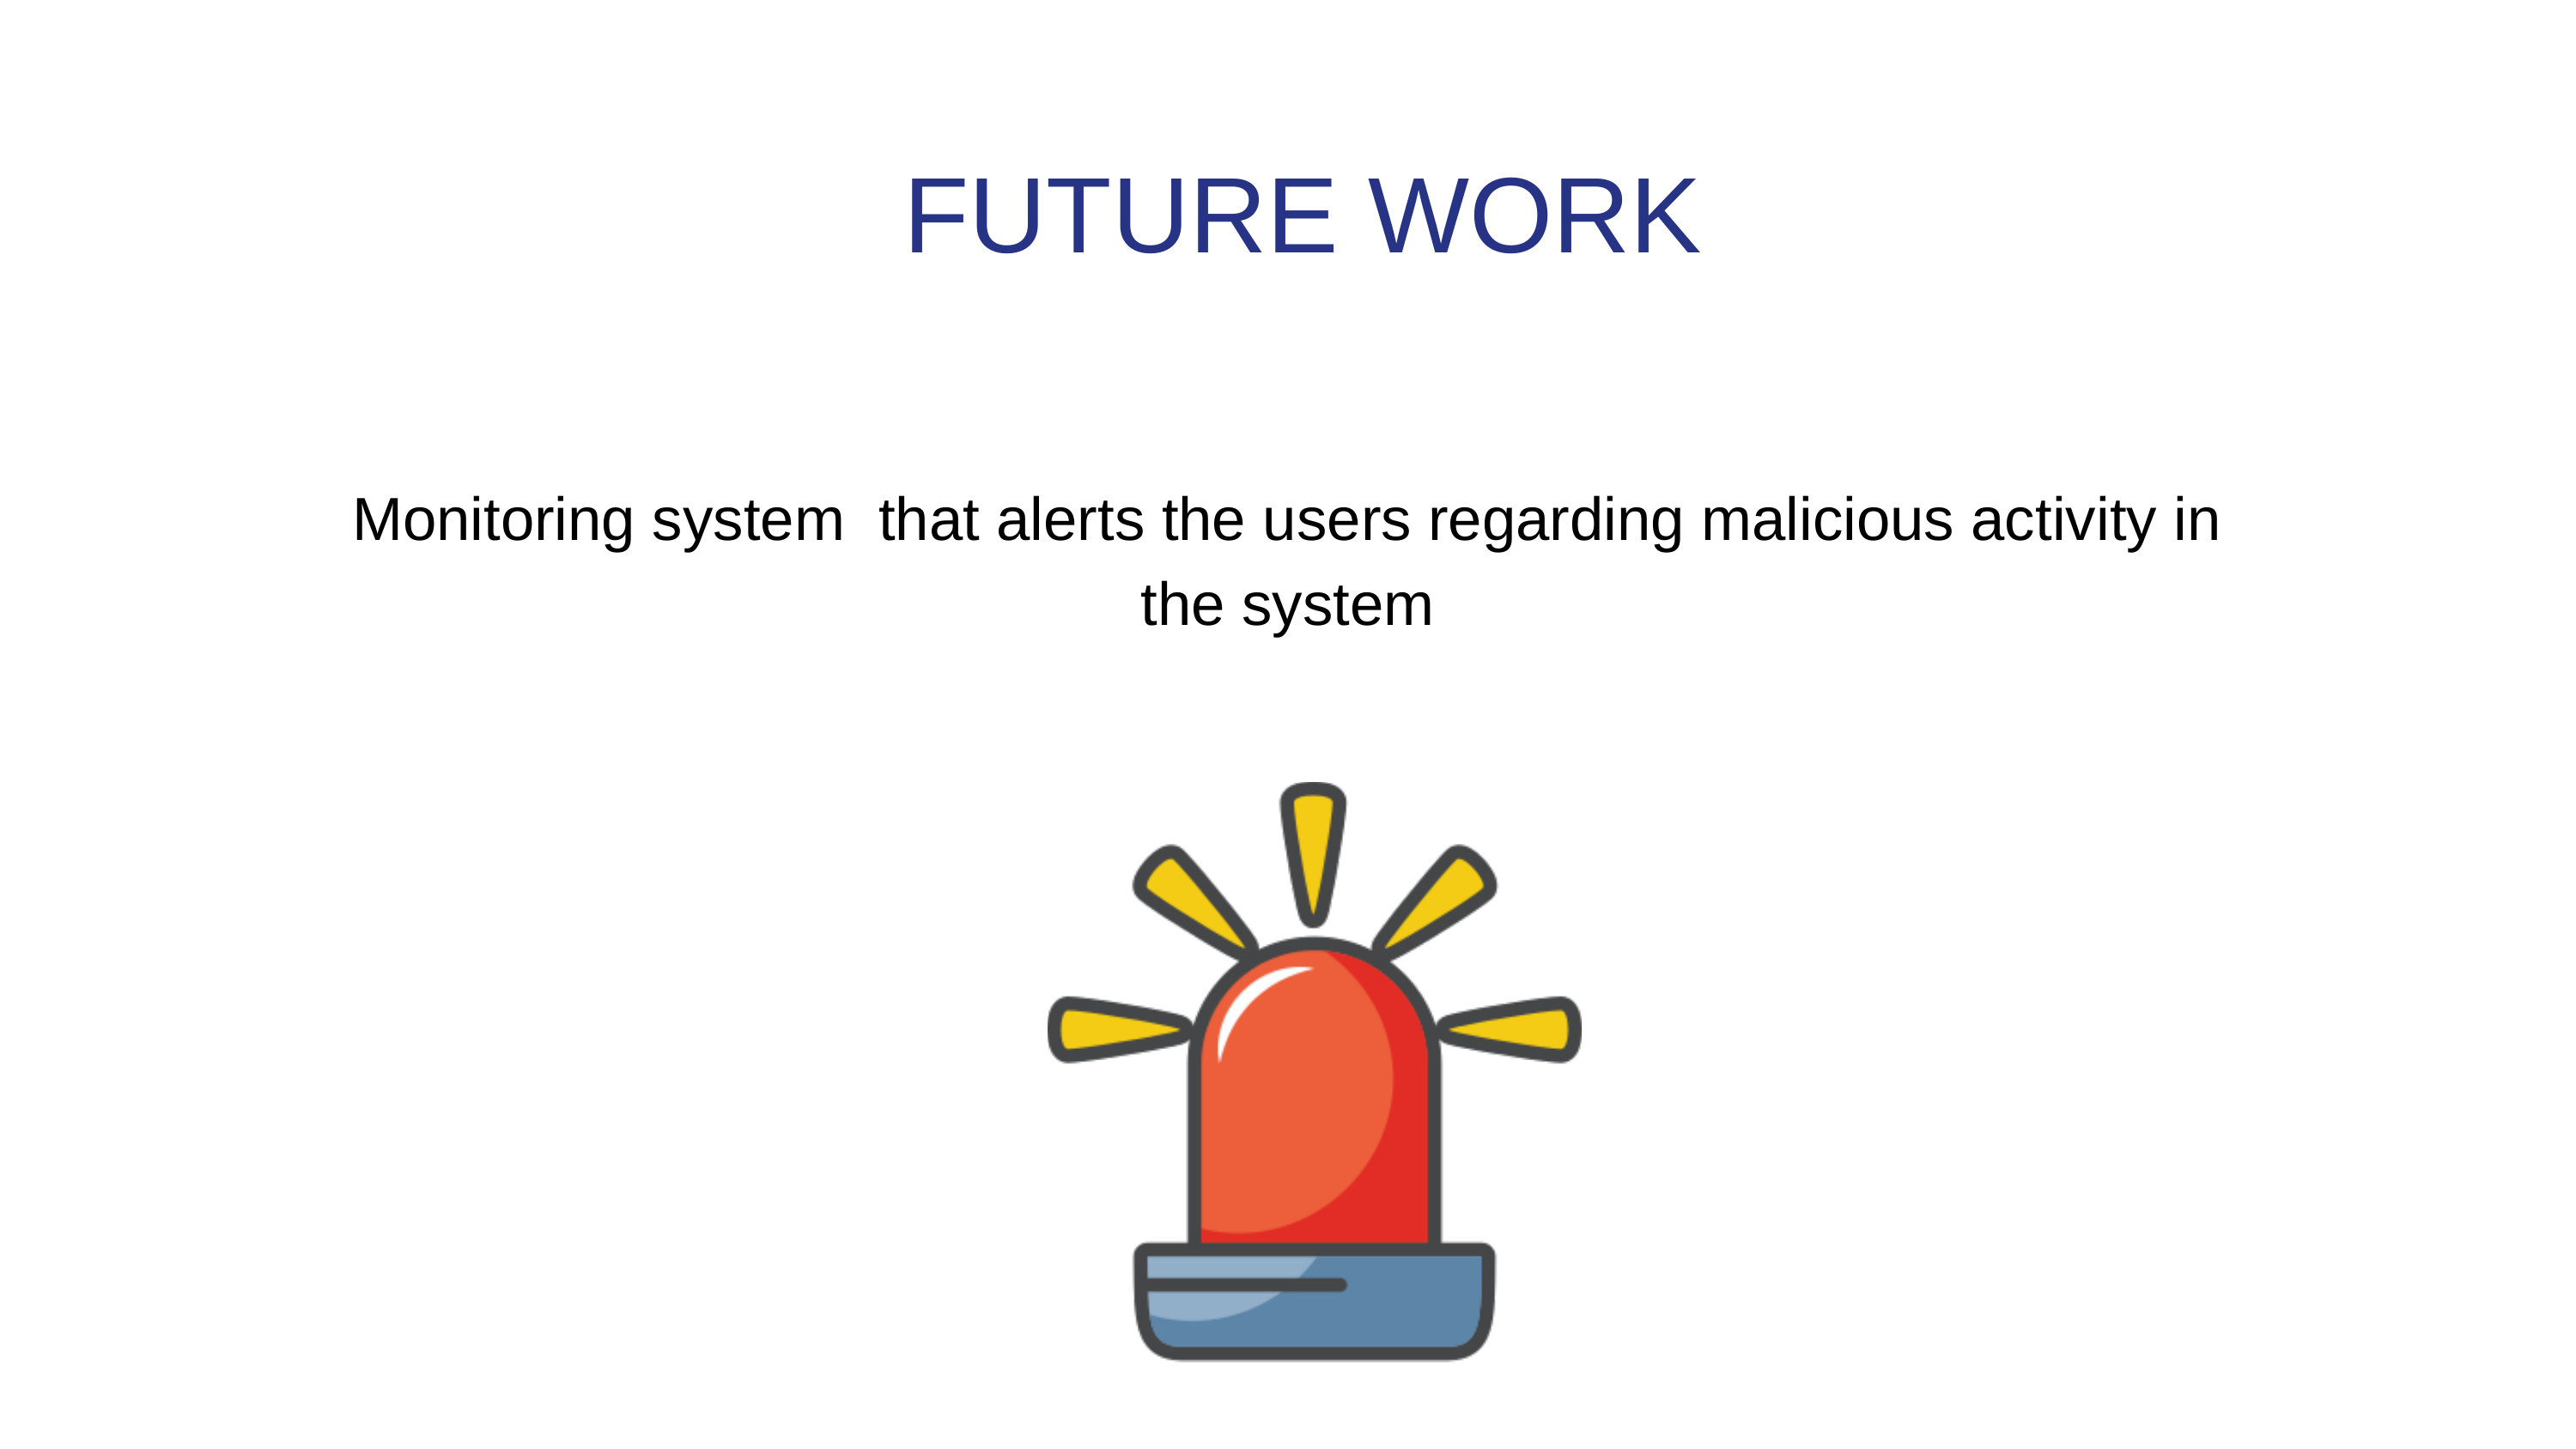

FUTURE WORK
Monitoring system  that alerts the users regarding malicious activity in the system